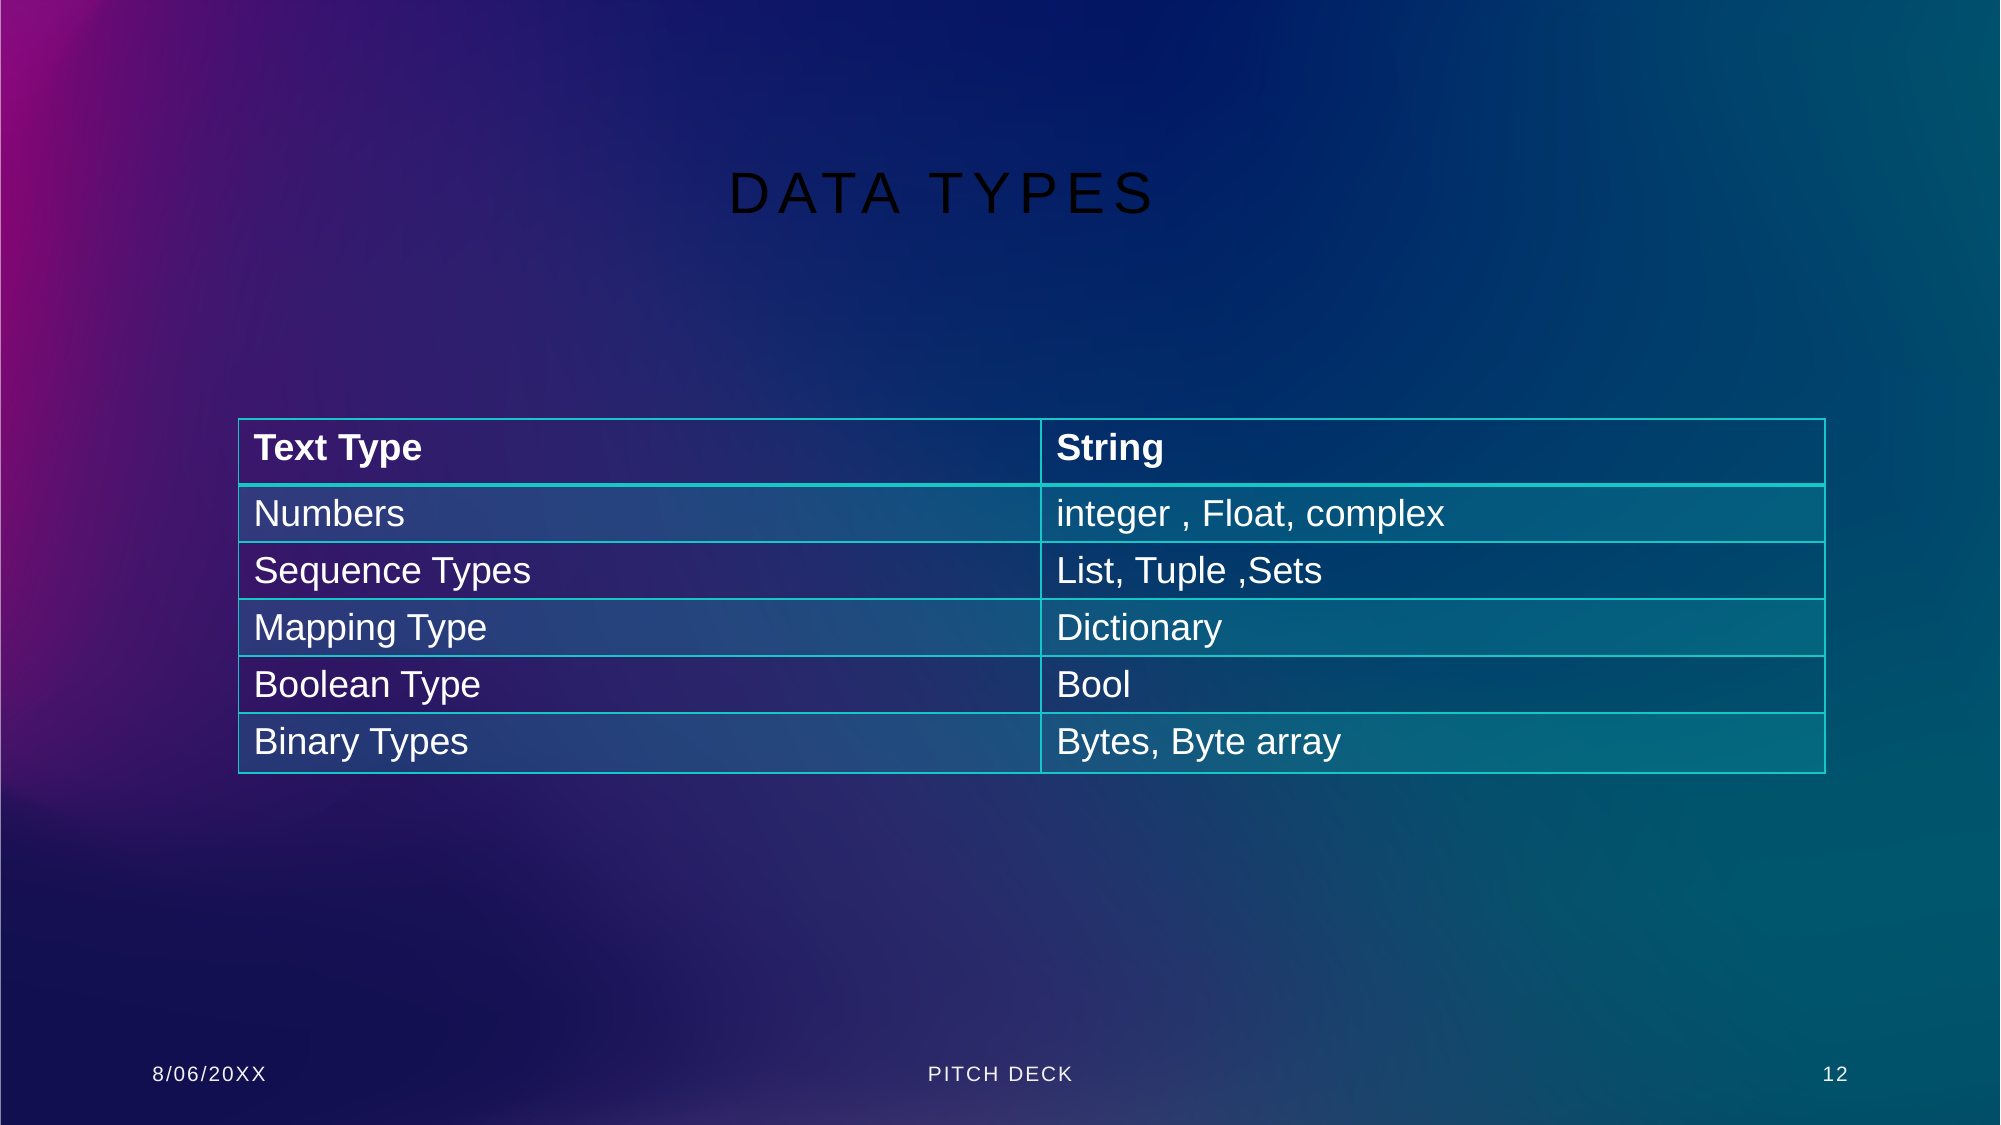

# Data types
| Text Type | String |
| --- | --- |
| Numbers | integer , Float, complex |
| Sequence Types | List, Tuple ,Sets |
| Mapping Type | Dictionary |
| Boolean Type | Bool |
| Binary Types | Bytes, Byte array |
8/06/20XX
PITCH DECK
12